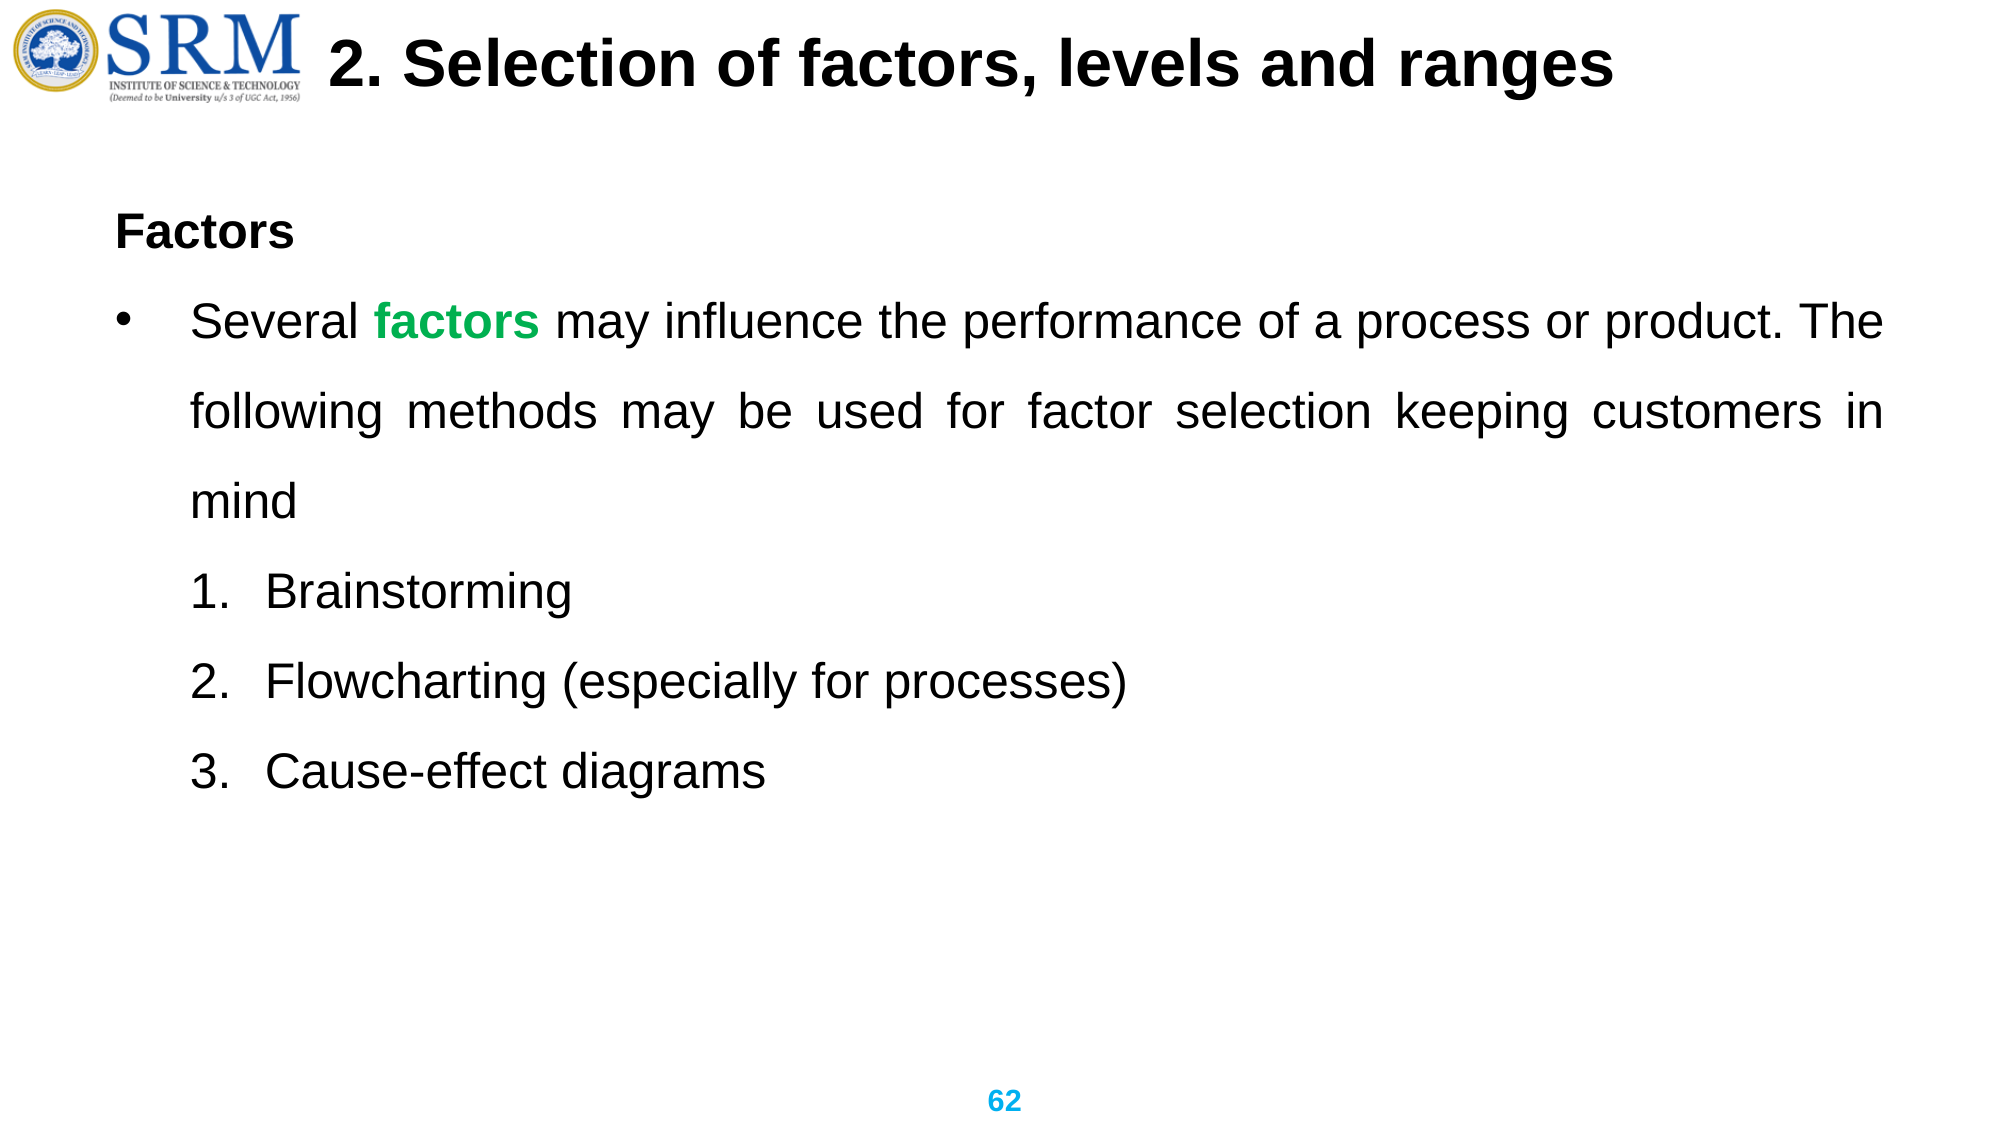

# 2. Selection of factors, levels and ranges
Factors
Several factors may influence the performance of a process or product. The following methods may be used for factor selection keeping customers in mind
Brainstorming
Flowcharting (especially for processes)
Cause-effect diagrams
62